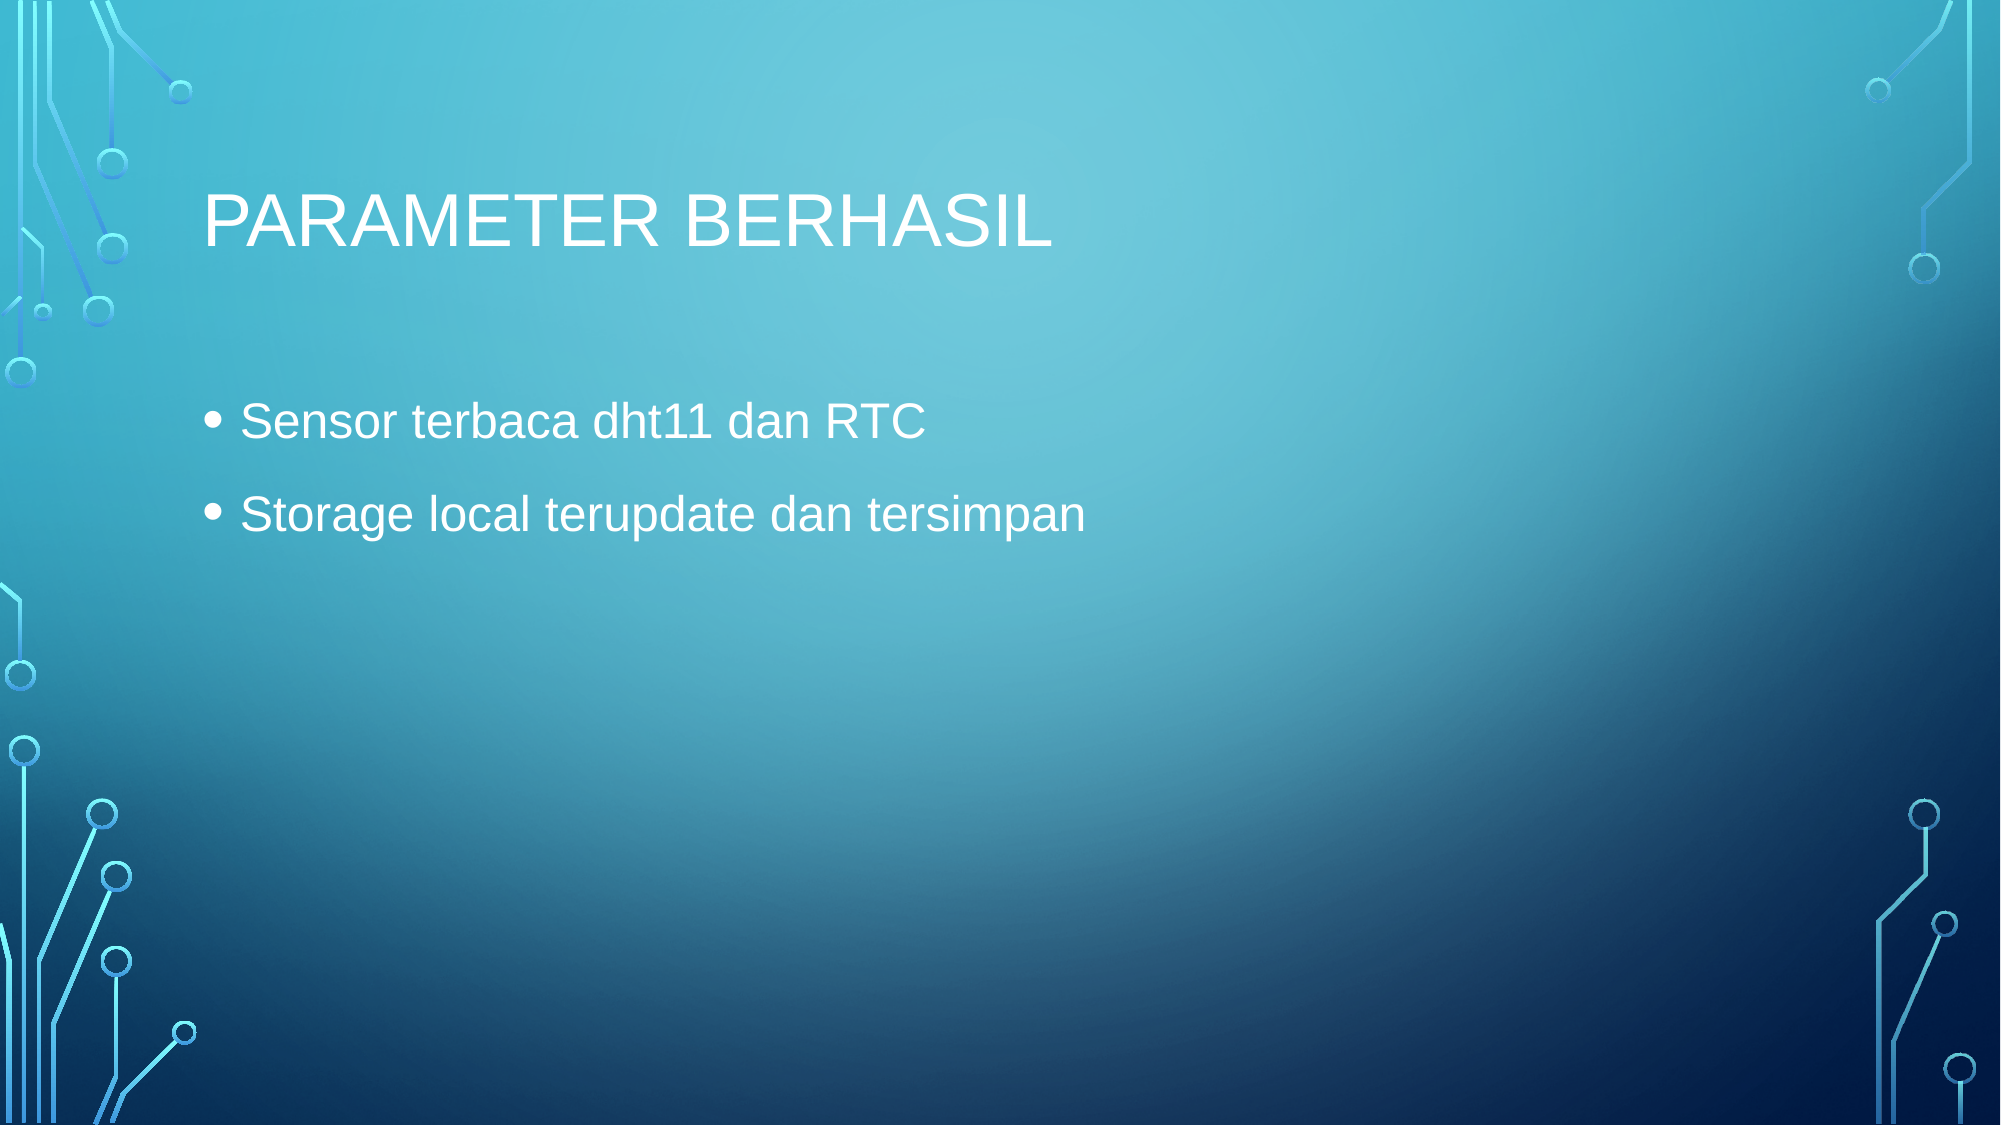

# Parameter Berhasil
Sensor terbaca dht11 dan RTC
Storage local terupdate dan tersimpan